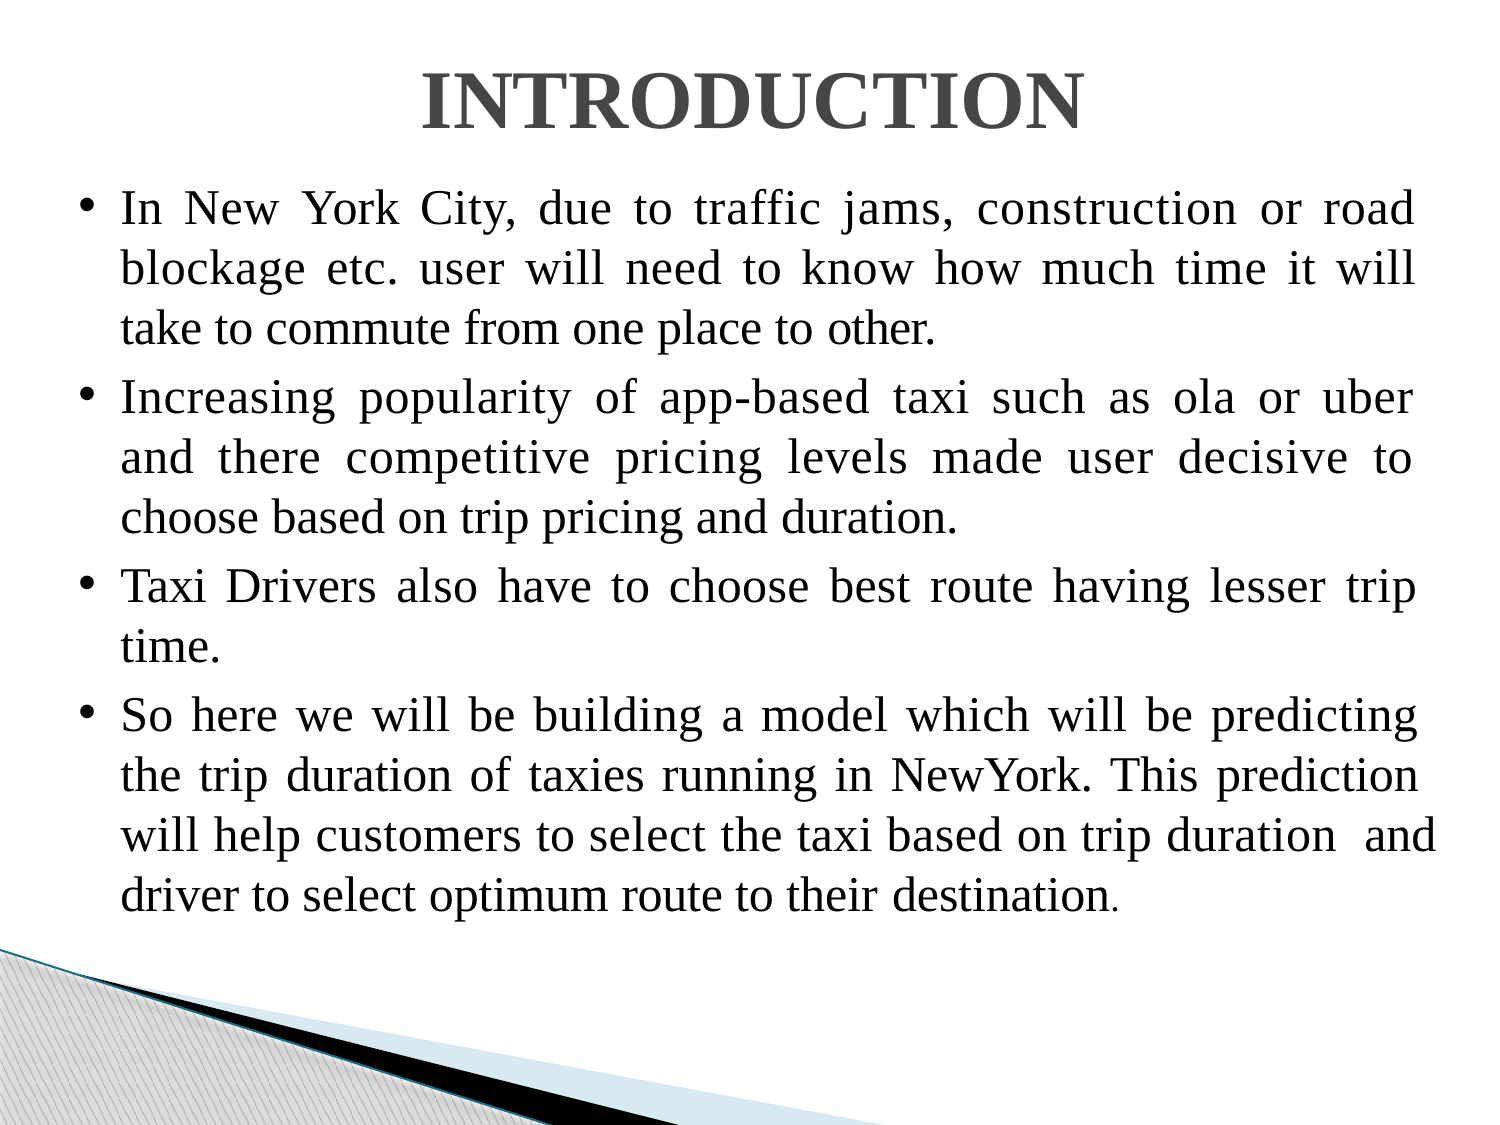

# INTRODUCTION
In New York City, due to traffic jams, construction or road  blockage etc. user will need to know how much time it will  take to commute from one place to other.
Increasing popularity of app-based taxi such as ola or uber  and there competitive pricing levels made user decisive to  choose based on trip pricing and duration.
Taxi Drivers also have to choose best route having lesser trip  time.
So here we will be building a model which will be predicting  the trip duration of taxies running in NewYork. This prediction  will help customers to select the taxi based on trip duration  and driver to select optimum route to their destination.